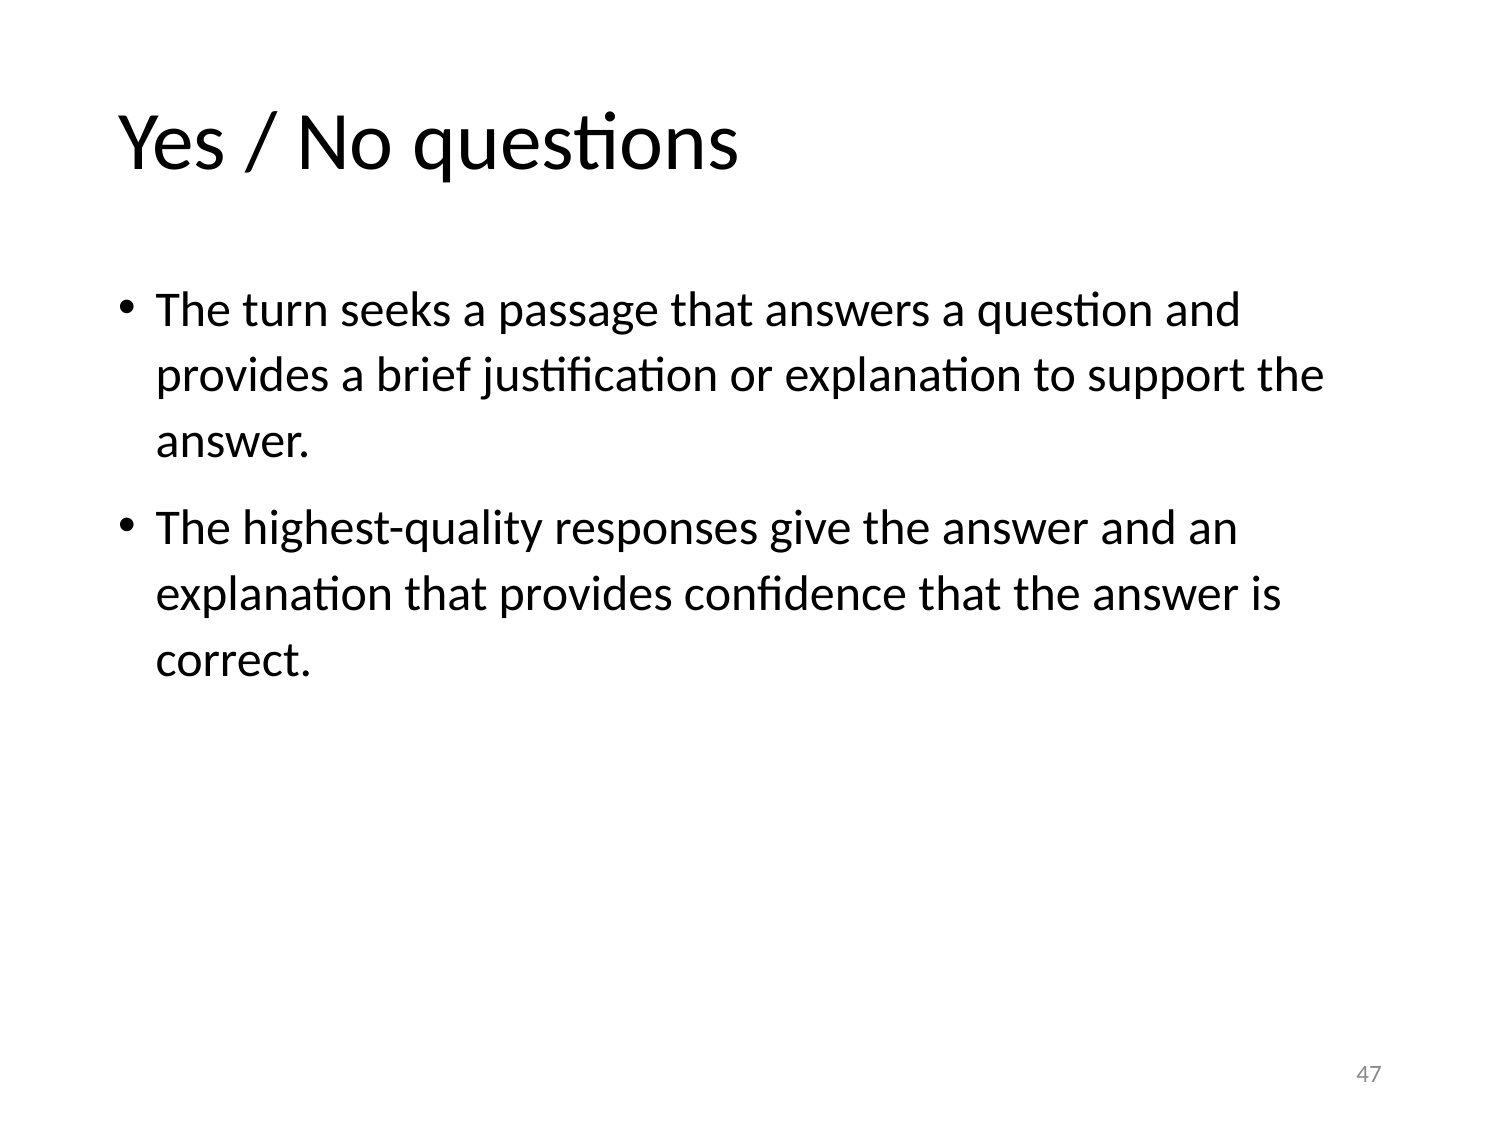

# Yes / No questions
The turn seeks a passage that answers a question and provides a brief justification or explanation to support the answer.
The highest-quality responses give the answer and an explanation that provides confidence that the answer is correct.

47